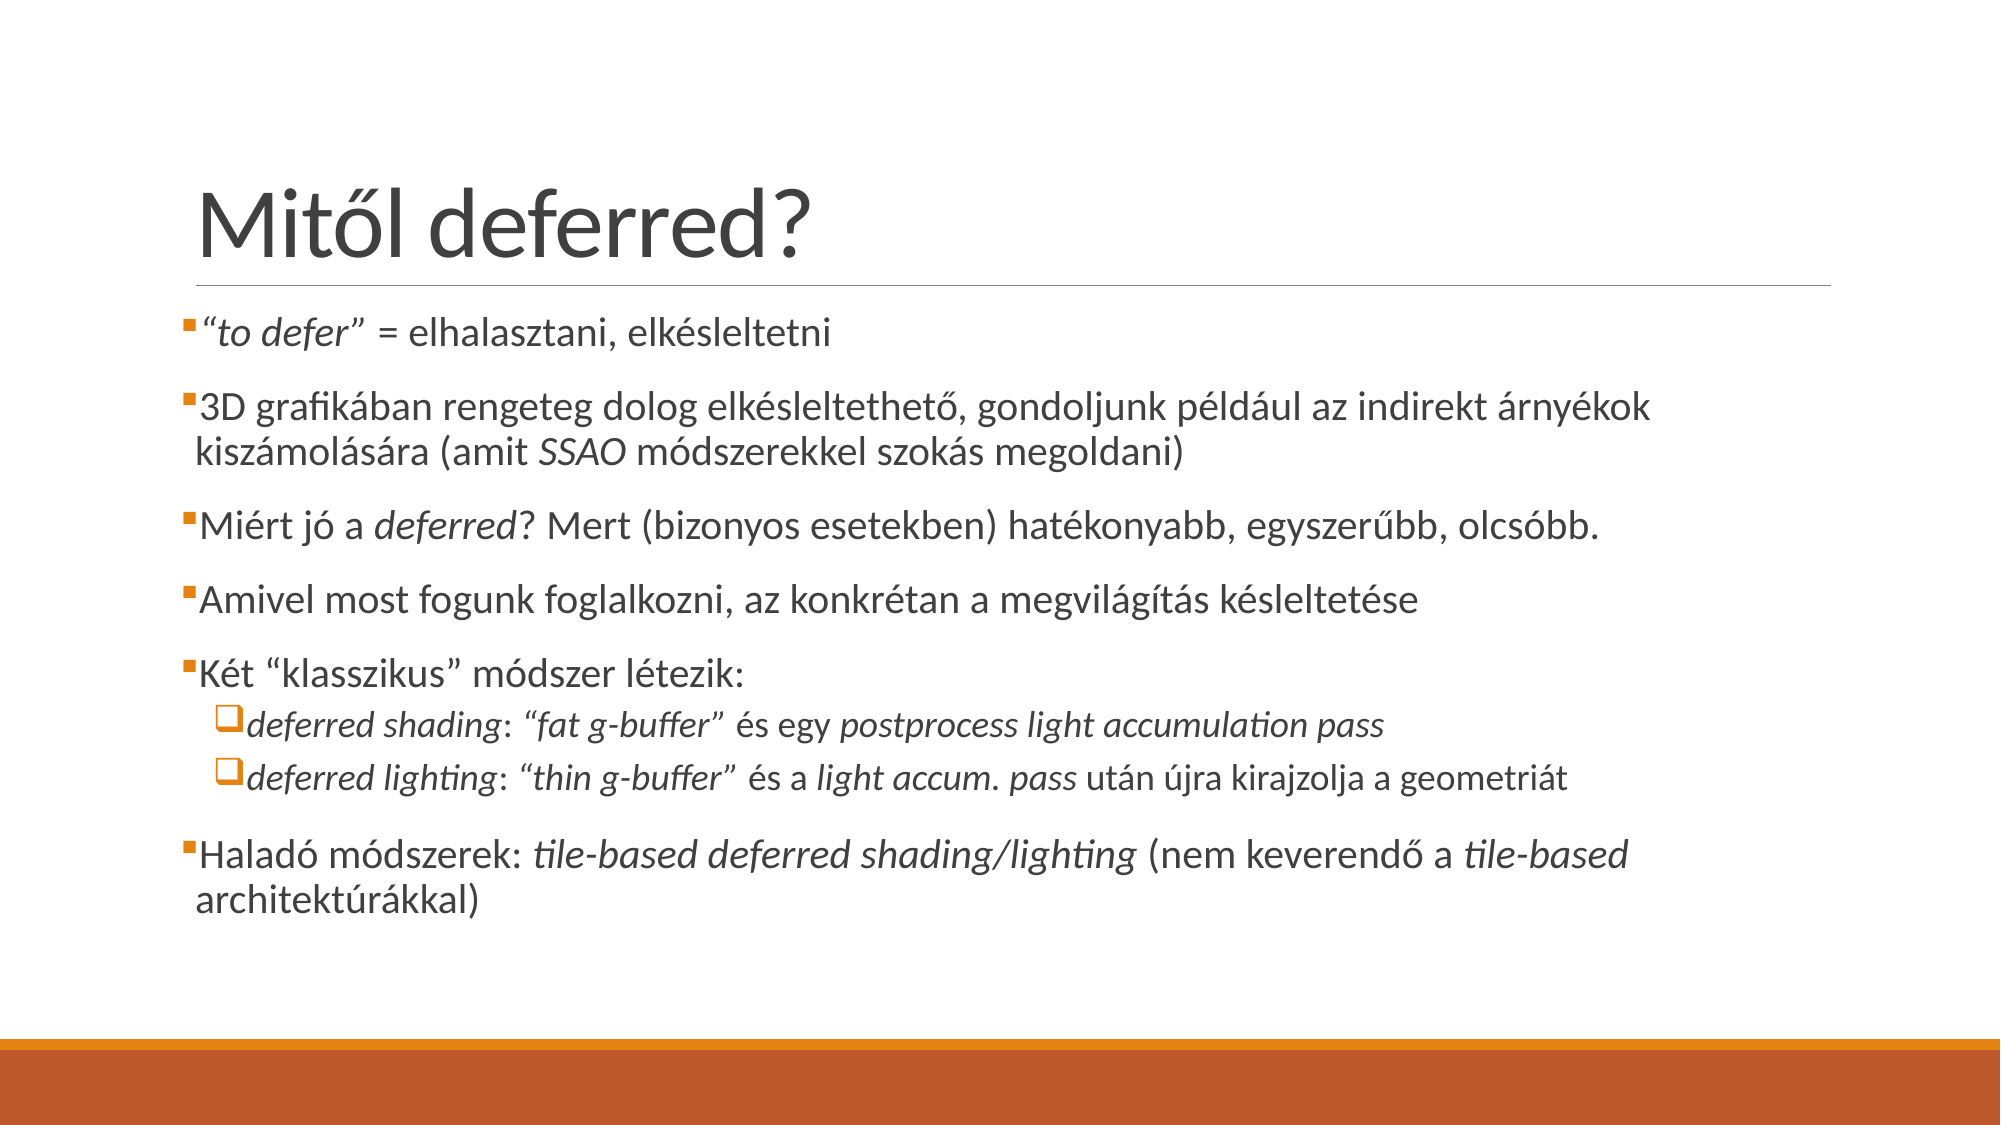

# Mitől deferred?
“to defer” = elhalasztani, elkésleltetni
3D grafikában rengeteg dolog elkésleltethető, gondoljunk például az indirekt árnyékok kiszámolására (amit SSAO módszerekkel szokás megoldani)
Miért jó a deferred? Mert (bizonyos esetekben) hatékonyabb, egyszerűbb, olcsóbb.
Amivel most fogunk foglalkozni, az konkrétan a megvilágítás késleltetése
Két “klasszikus” módszer létezik:
deferred shading: “fat g-buffer” és egy postprocess light accumulation pass
deferred lighting: “thin g-buffer” és a light accum. pass után újra kirajzolja a geometriát
Haladó módszerek: tile-based deferred shading/lighting (nem keverendő a tile-based architektúrákkal)